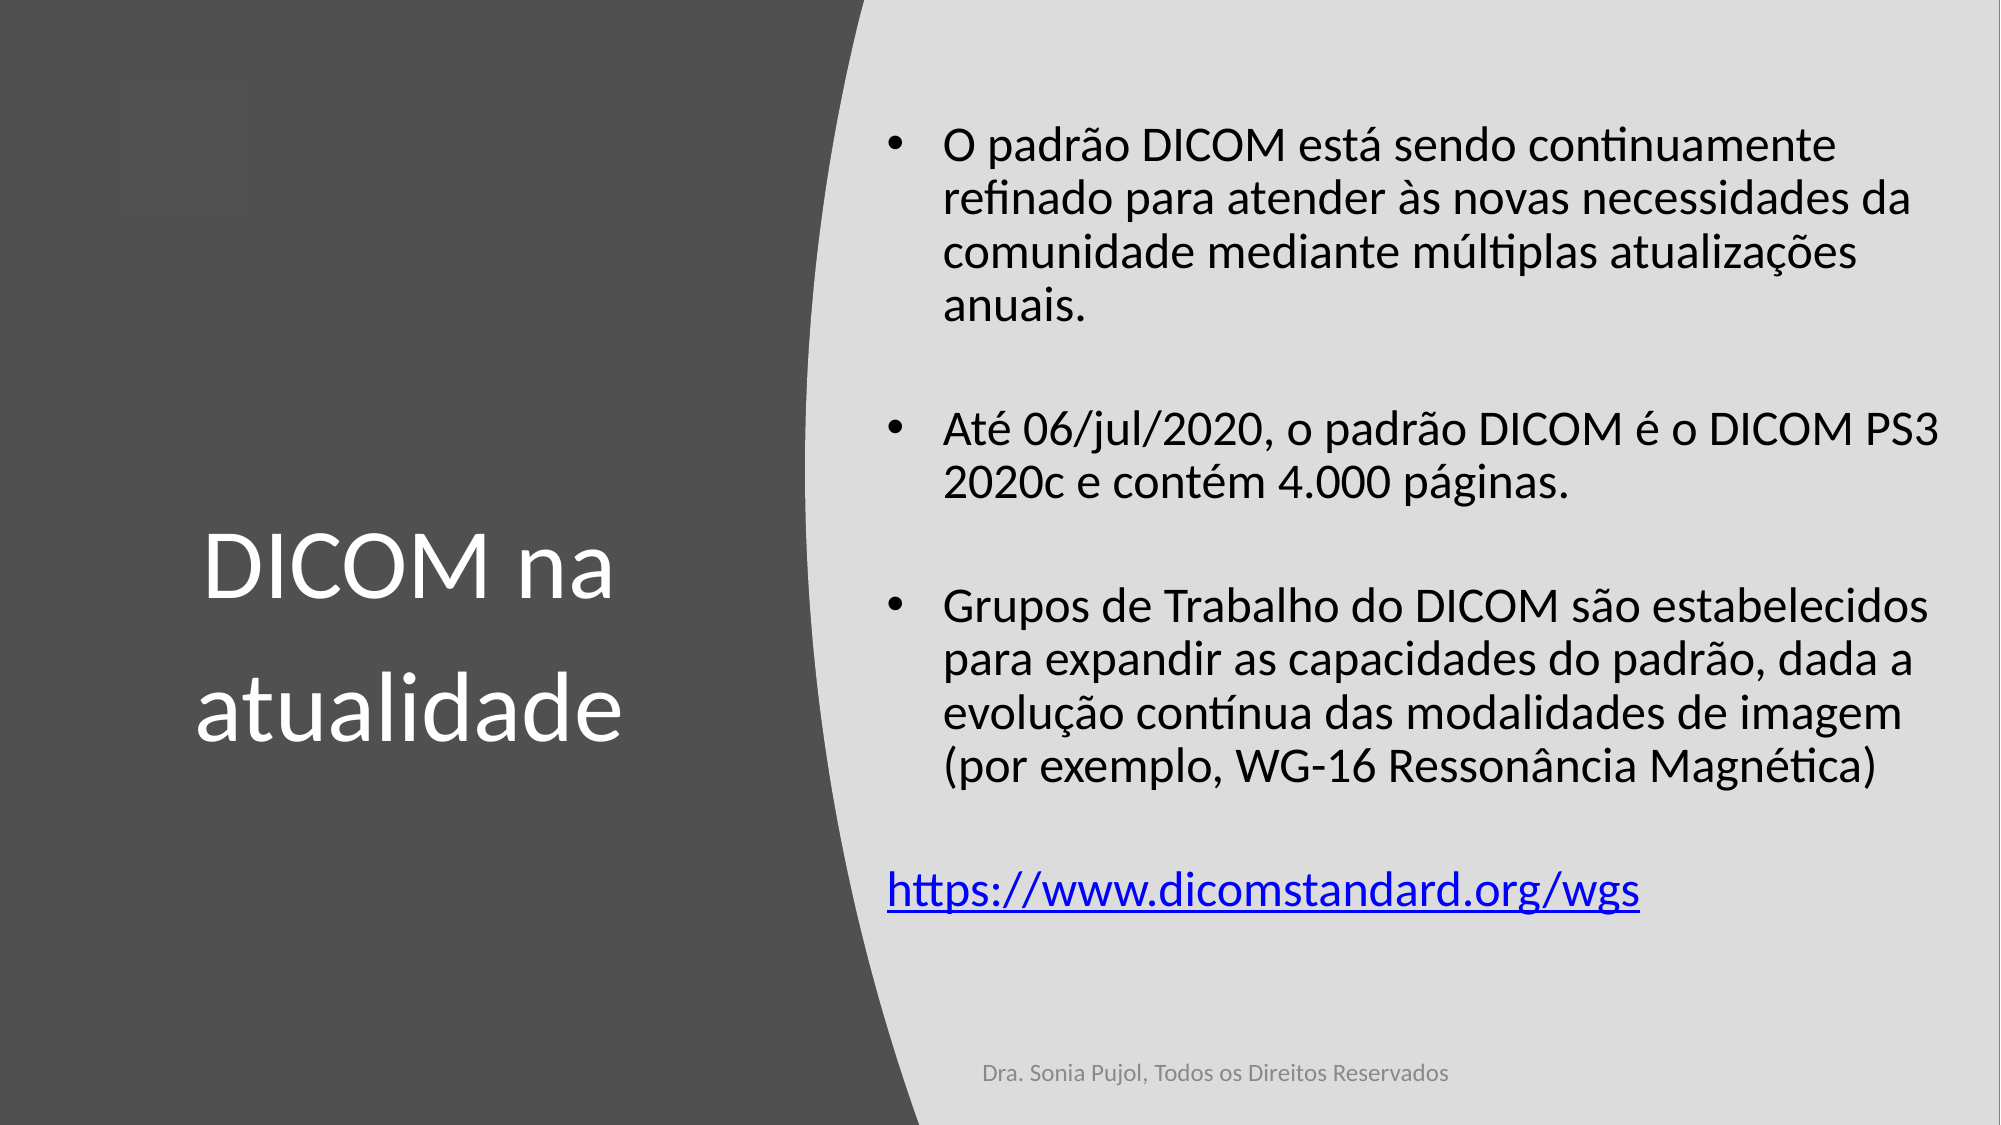

O padrão DICOM está sendo continuamente refinado para atender às novas necessidades da comunidade mediante múltiplas atualizações anuais.

Até 06/jul/2020, o padrão DICOM é o DICOM PS3 2020c e contém 4.000 páginas.

Grupos de Trabalho do DICOM são estabelecidos para expandir as capacidades do padrão, dada a evolução contínua das modalidades de imagem (por exemplo, WG-16 Ressonância Magnética)

https://www.dicomstandard.org/wgs
10
DICOM na atualidade
Dra. Sonia Pujol, Todos os Direitos Reservados